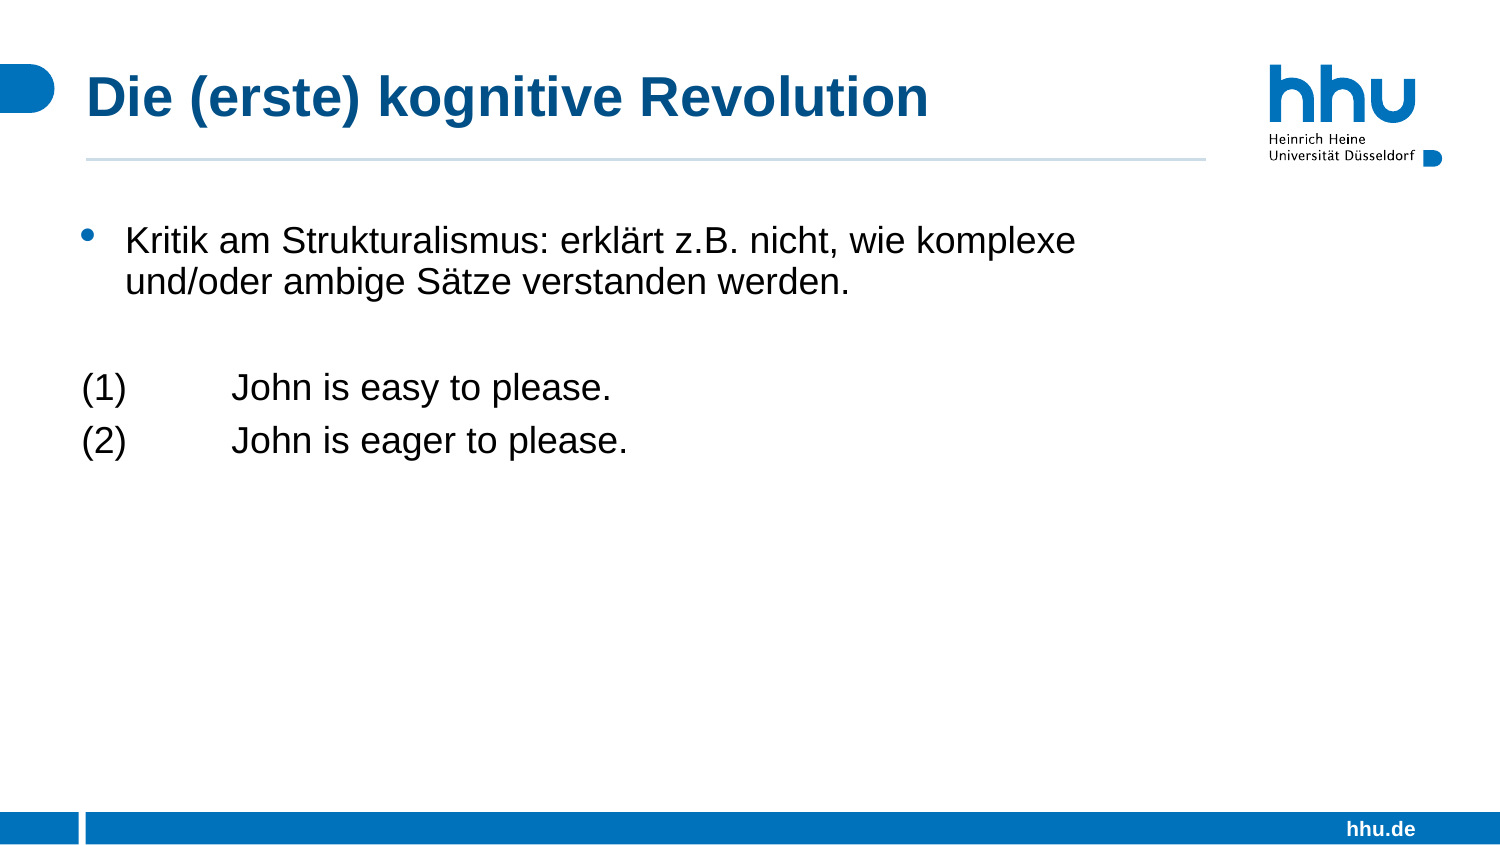

# Die (erste) kognitive Revolution
Kritik am Strukturalismus: erklärt z.B. nicht, wie komplexe und/oder ambige Sätze verstanden werden.

(1)	John is easy to please.
(2)	John is eager to please.